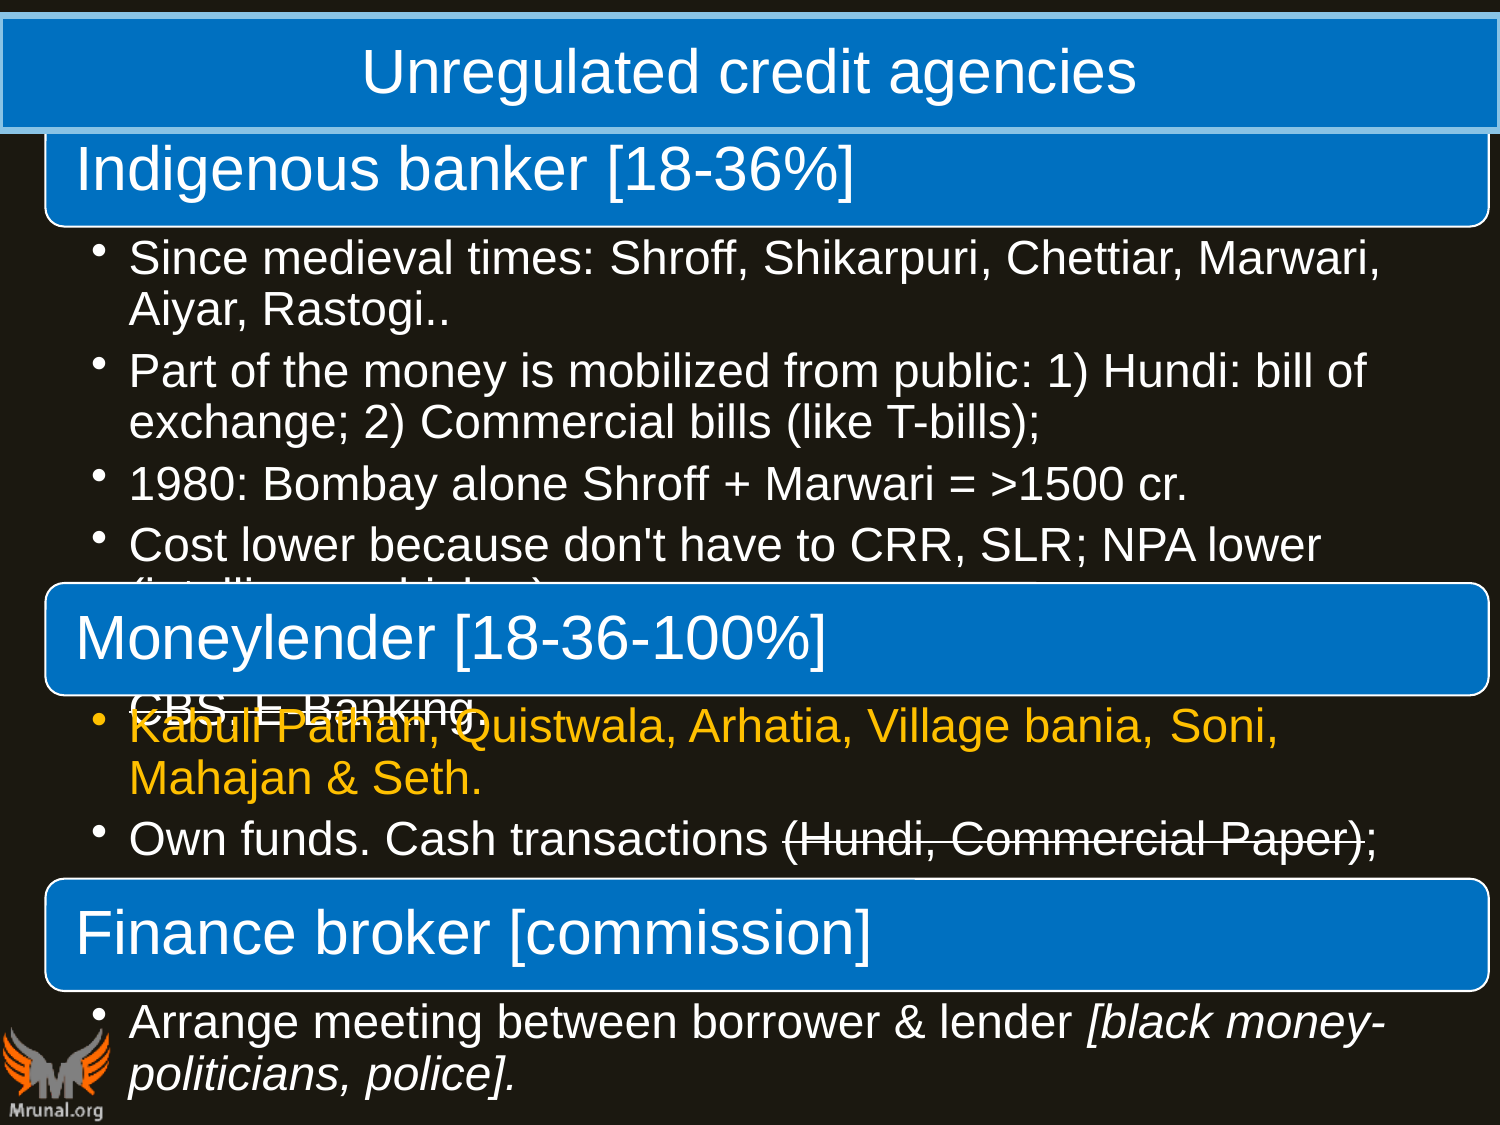

# Unregulated credit agencies
Indigenous banker [18-36%]
Since medieval times: Shroff, Shikarpuri, Chettiar, Marwari, Aiyar, Rastogi..
Part of the money is mobilized from public: 1) Hundi: bill of exchange; 2) Commercial bills (like T-bills);
1980: Bombay alone Shroff + Marwari = >1500 cr.
Cost lower because don't have to CRR, SLR; NPA lower (intelligence higher).
Local and segmented so money doesn't reach everywhere: CBS, E-Banking.
Moneylender [18-36-100%]
Kabuli Pathan, Quistwala, Arhatia, Village bania, Soni, Mahajan & Seth.
Own funds. Cash transactions (Hundi, Commercial Paper);
NPA low because intelligence + Strong arm tactics.
Finance broker [commission]
Arrange meeting between borrower & lender [black money- politicians, police].